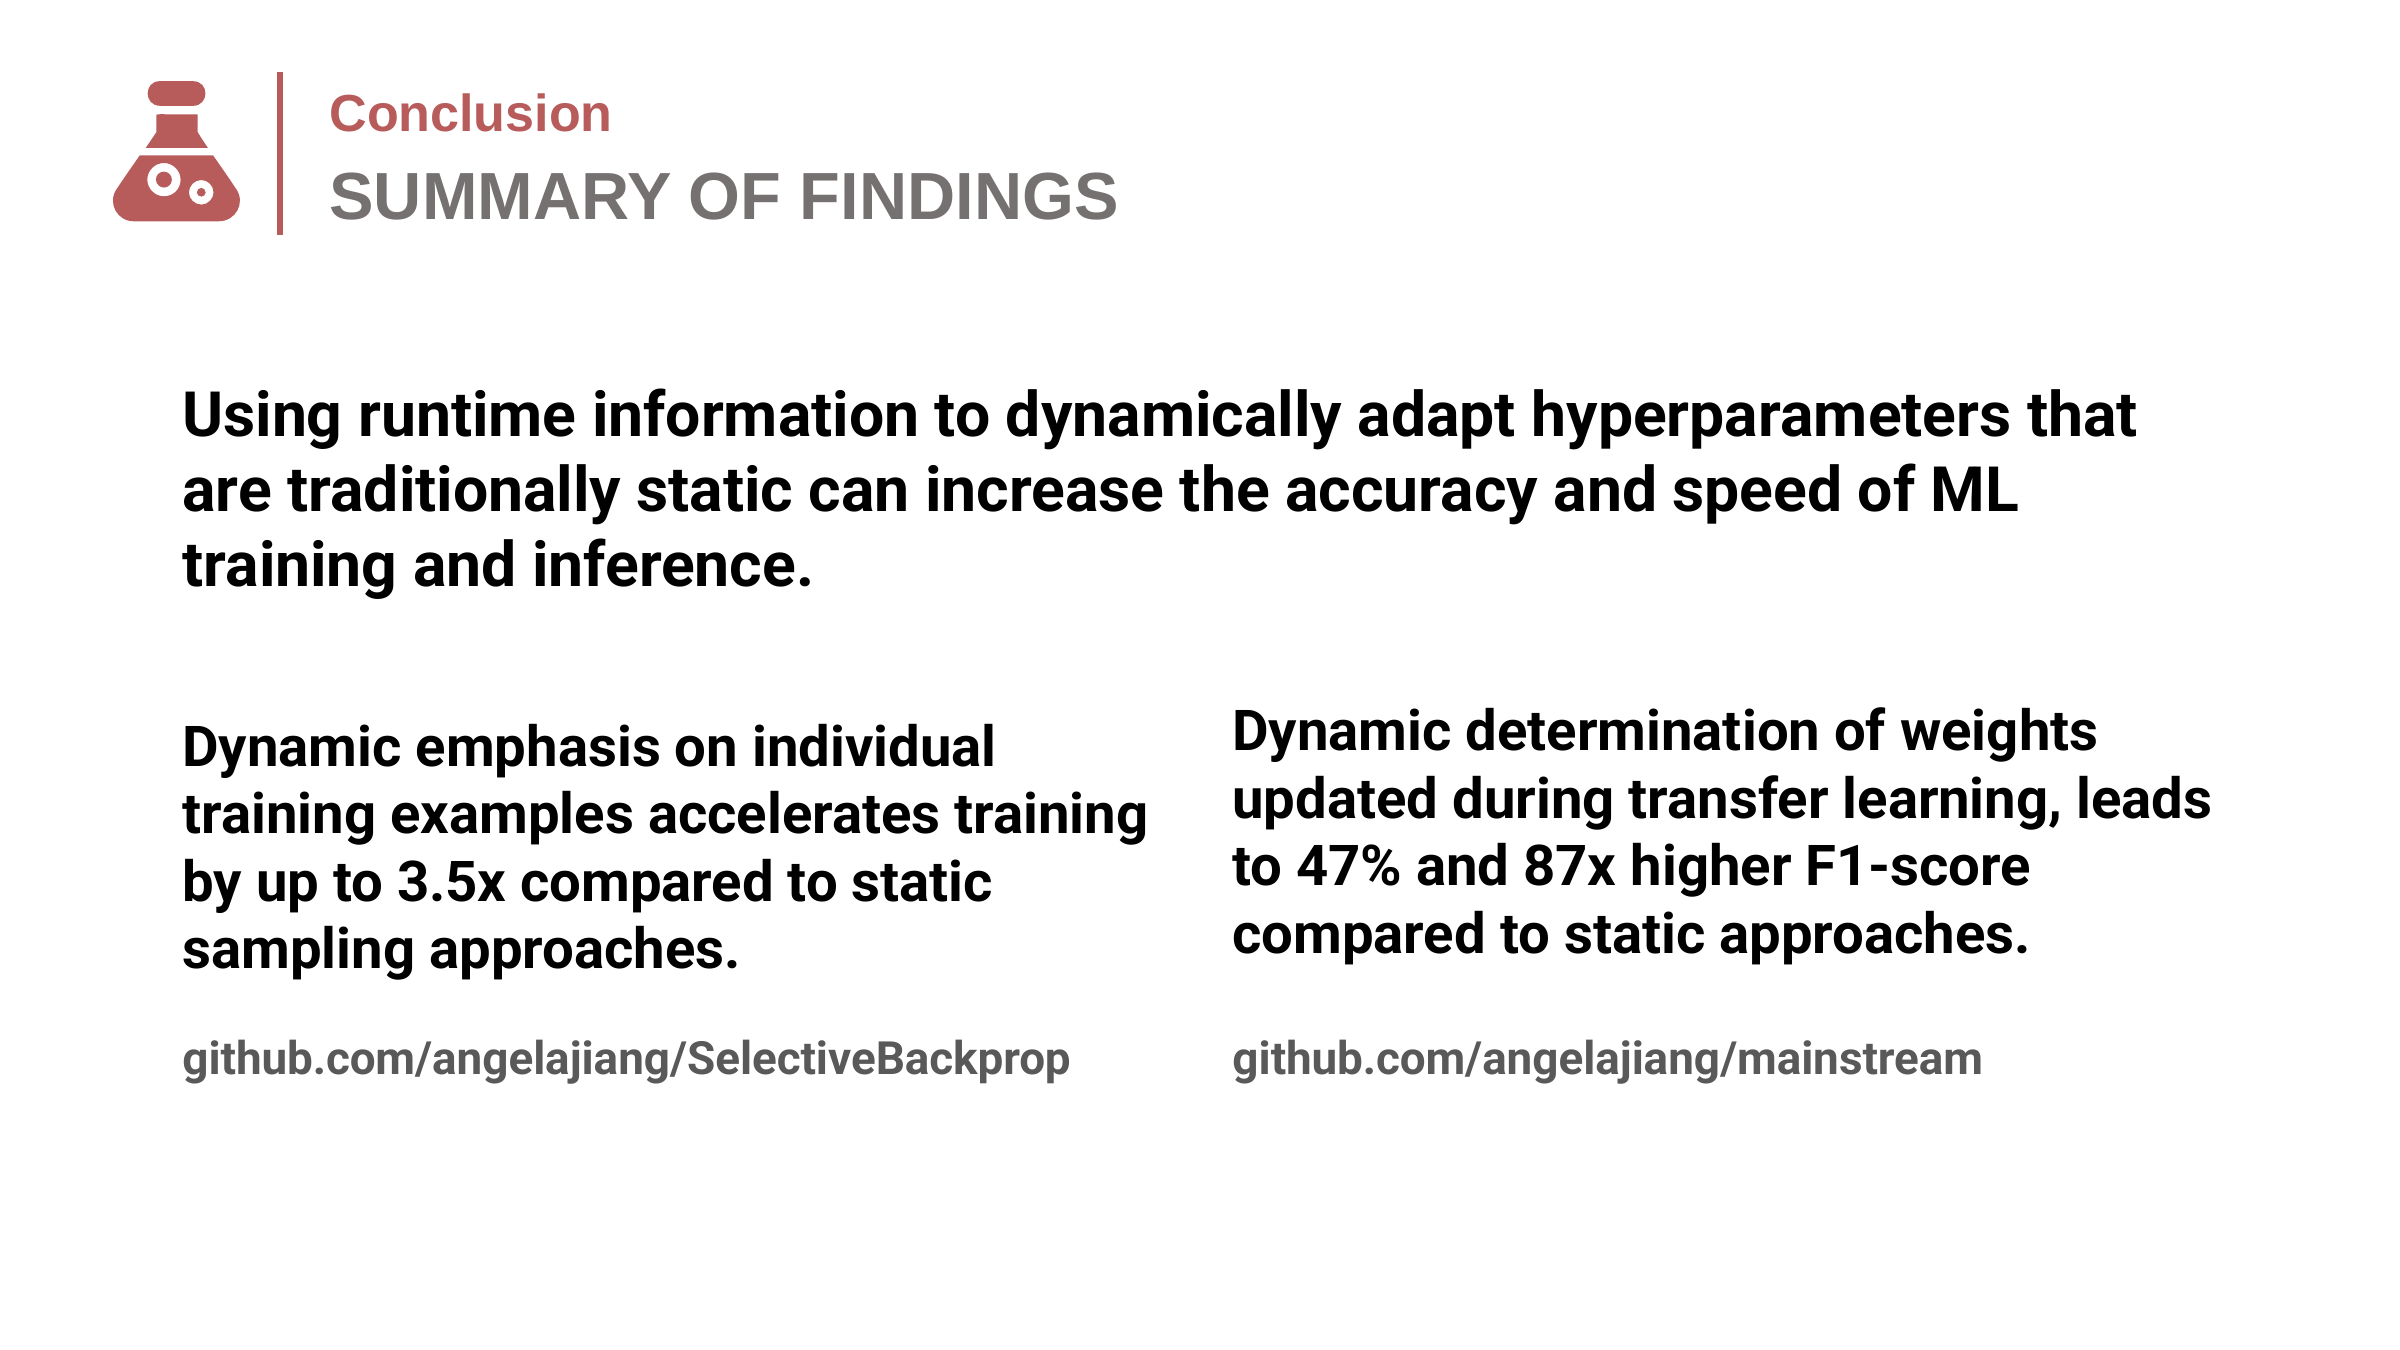

# Conclusion
SUMMARY OF FINDINGS
Using runtime information to dynamically adapt hyperparameters that are traditionally static can increase the accuracy and speed of ML training and inference.
Dynamic determination of weights updated during transfer learning, leads to 47% and 87x higher F1-score compared to static approaches.

Dynamic emphasis on individual training examples accelerates training by up to 3.5x compared to static sampling approaches.
github.com/angelajiang/mainstream
github.com/angelajiang/SelectiveBackprop